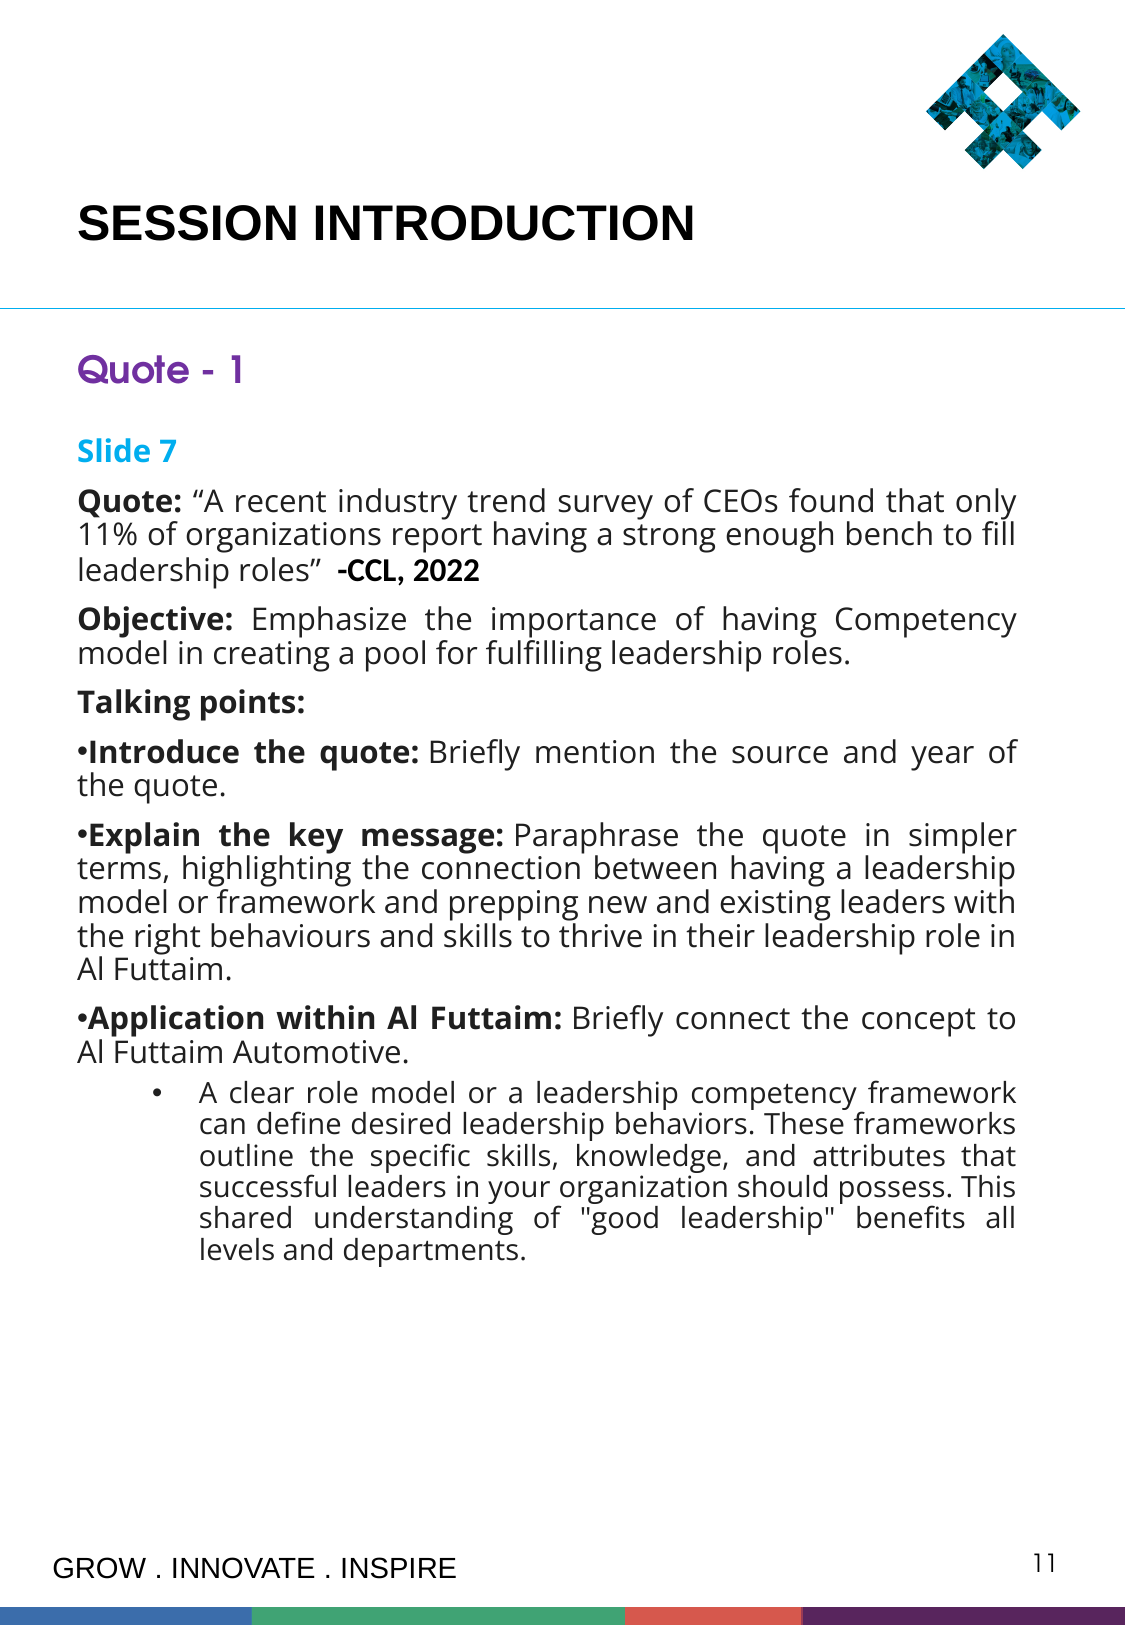

# SESSION INTRODUCTION
Quote - 1
Slide 7
Quote: “A recent industry trend survey of CEOs found that only 11% of organizations report having a strong enough bench to fill leadership roles”  -CCL, 2022
Objective: Emphasize the importance of having Competency model in creating a pool for fulfilling leadership roles.
Talking points:
Introduce the quote: Briefly mention the source and year of the quote.
Explain the key message: Paraphrase the quote in simpler terms, highlighting the connection between having a leadership model or framework and prepping new and existing leaders with the right behaviours and skills to thrive in their leadership role in Al Futtaim.
Application within Al Futtaim: Briefly connect the concept to Al Futtaim Automotive.
A clear role model or a leadership competency framework can define desired leadership behaviors. These frameworks outline the specific skills, knowledge, and attributes that successful leaders in your organization should possess. This shared understanding of "good leadership" benefits all levels and departments.
11